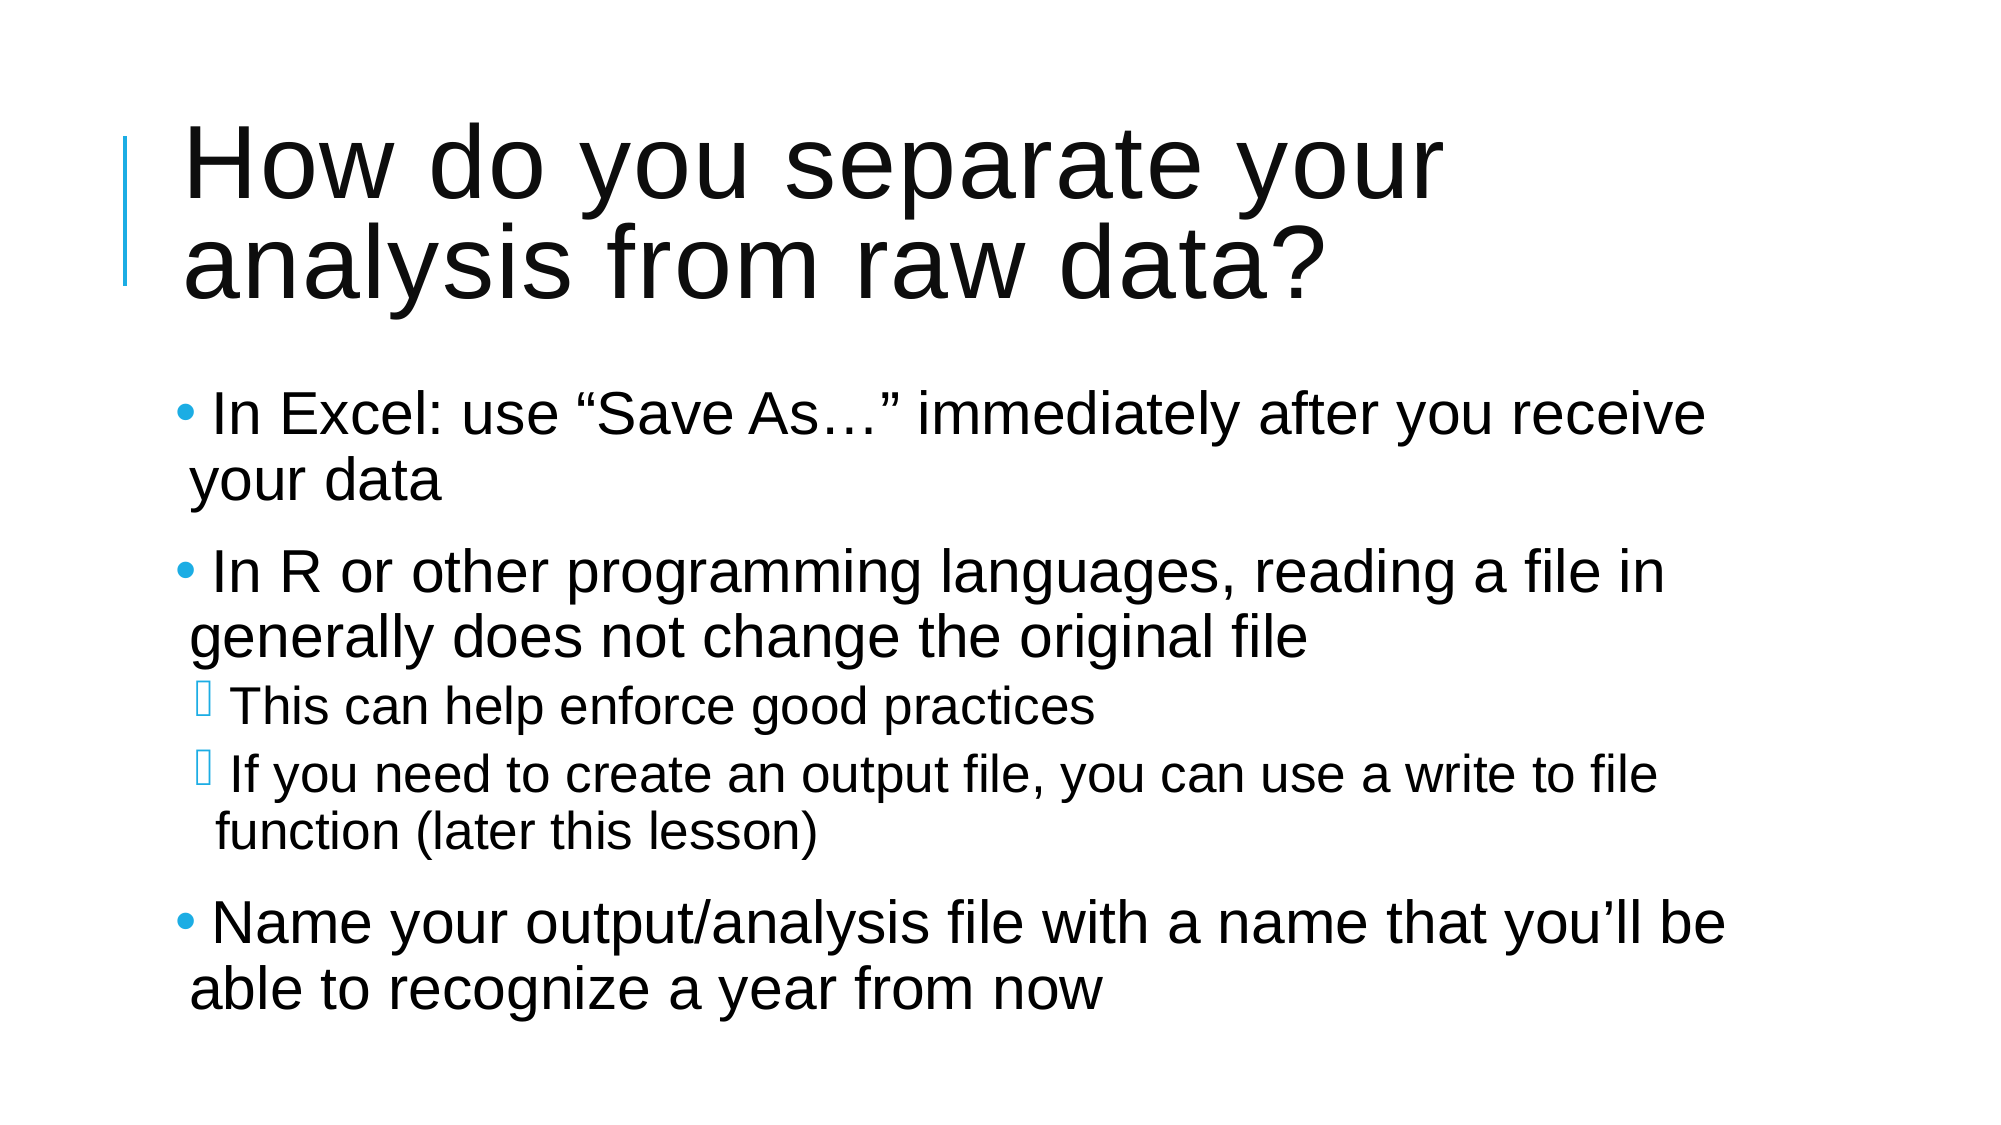

# How do you separate your analysis from raw data?
 In Excel: use “Save As…” immediately after you receive your data
 In R or other programming languages, reading a file in generally does not change the original file
 This can help enforce good practices
 If you need to create an output file, you can use a write to file function (later this lesson)
 Name your output/analysis file with a name that you’ll be able to recognize a year from now